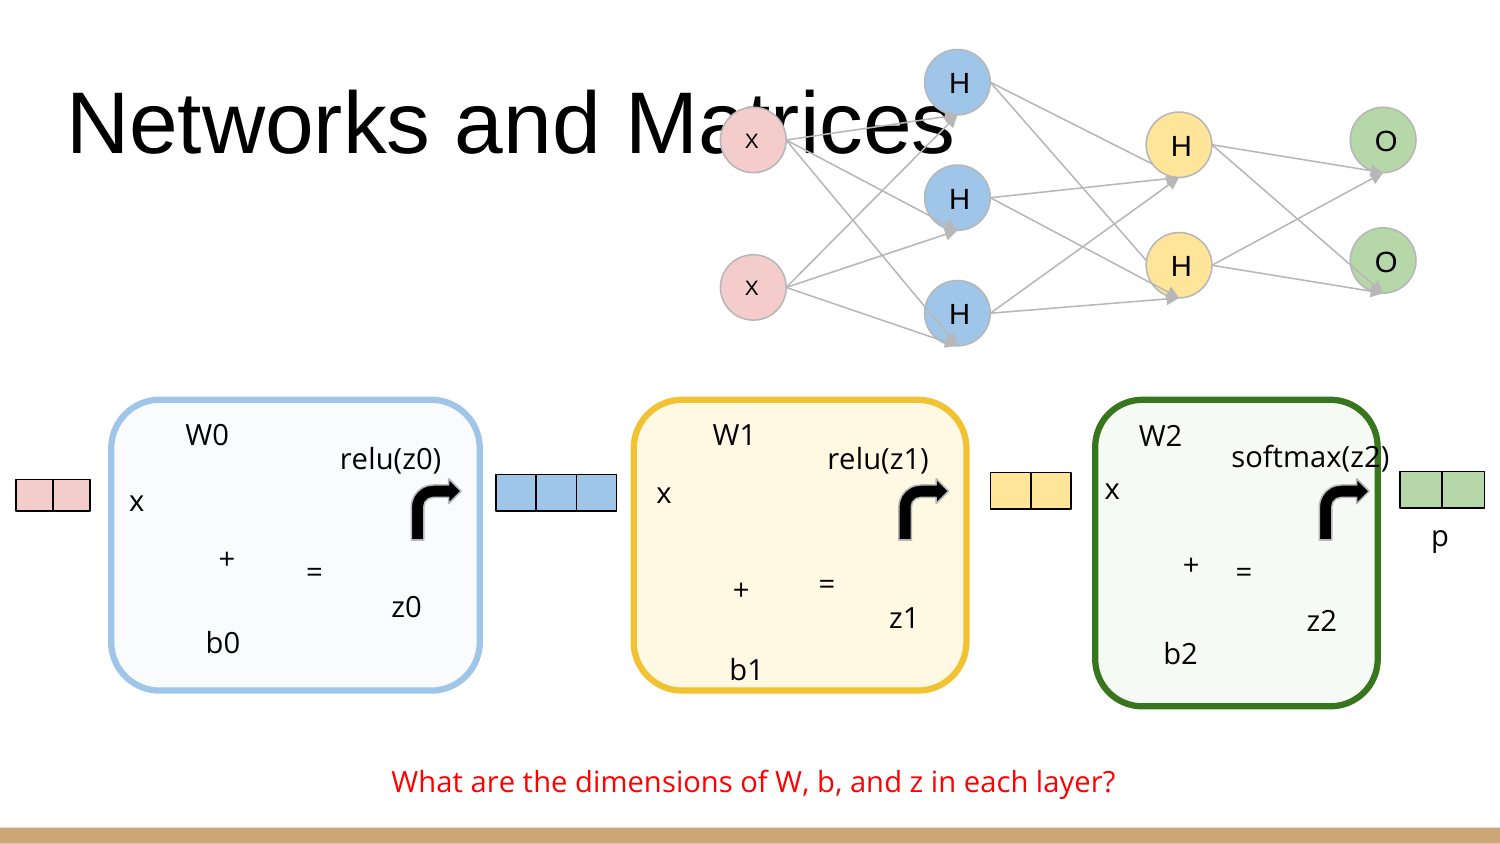

# Networks and Matrices
H
O
X
H
H
O
H
X
H

W0
W1
W2
softmax(z2)
relu(z0)
relu(z1)

x

x

   x
p
+
+
=
=
=
z0
+
z1
z2
b0
b2
b1
What are the dimensions of W, b, and z in each layer?